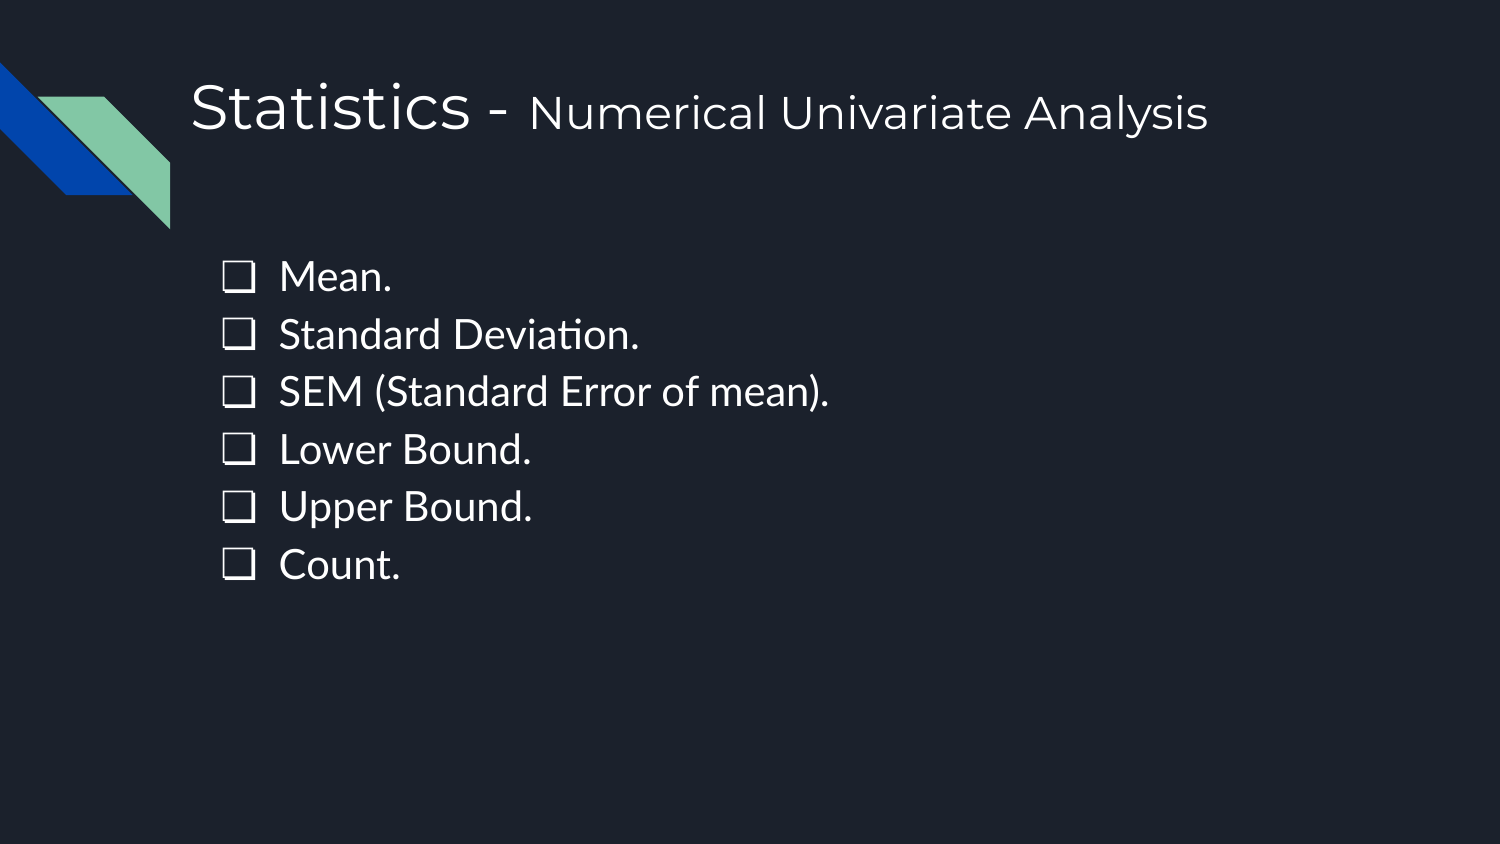

# Statistics - Numerical Univariate Analysis
Mean.
Standard Deviation.
SEM (Standard Error of mean).
Lower Bound.
Upper Bound.
Count.